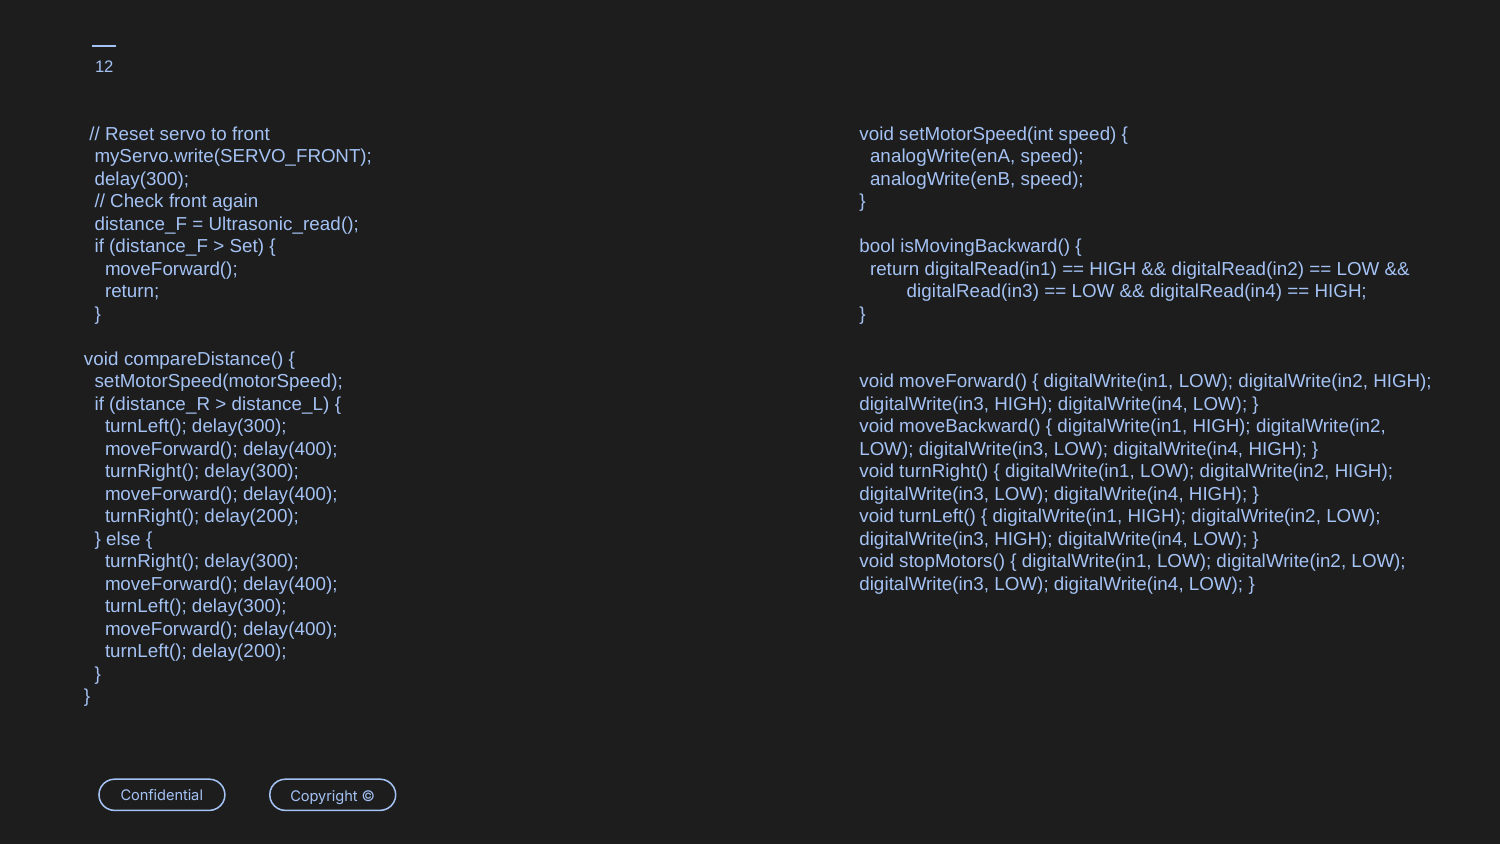

12
 // Reset servo to front
  myServo.write(SERVO_FRONT);
  delay(300);
  // Check front again
  distance_F = Ultrasonic_read();
  if (distance_F > Set) {
    moveForward();
    return;
  }

void compareDistance() {
  setMotorSpeed(motorSpeed);
  if (distance_R > distance_L) {
    turnLeft(); delay(300);
    moveForward(); delay(400);
    turnRight(); delay(300);
    moveForward(); delay(400);
    turnRight(); delay(200);
  } else {
    turnRight(); delay(300);
    moveForward(); delay(400);
    turnLeft(); delay(300);
    moveForward(); delay(400);
    turnLeft(); delay(200);
  }
}

void setMotorSpeed(int speed) {
  analogWrite(enA, speed);
  analogWrite(enB, speed);
}

bool isMovingBackward() {
  return digitalRead(in1) == HIGH && digitalRead(in2) == LOW &&
         digitalRead(in3) == LOW && digitalRead(in4) == HIGH;
}

void moveForward() { digitalWrite(in1, LOW); digitalWrite(in2, HIGH); digitalWrite(in3, HIGH); digitalWrite(in4, LOW); }
void moveBackward() { digitalWrite(in1, HIGH); digitalWrite(in2, LOW); digitalWrite(in3, LOW); digitalWrite(in4, HIGH); }
void turnRight() { digitalWrite(in1, LOW); digitalWrite(in2, HIGH); digitalWrite(in3, LOW); digitalWrite(in4, HIGH); }
void turnLeft() { digitalWrite(in1, HIGH); digitalWrite(in2, LOW); digitalWrite(in3, HIGH); digitalWrite(in4, LOW); }
void stopMotors() { digitalWrite(in1, LOW); digitalWrite(in2, LOW); digitalWrite(in3, LOW); digitalWrite(in4, LOW); }